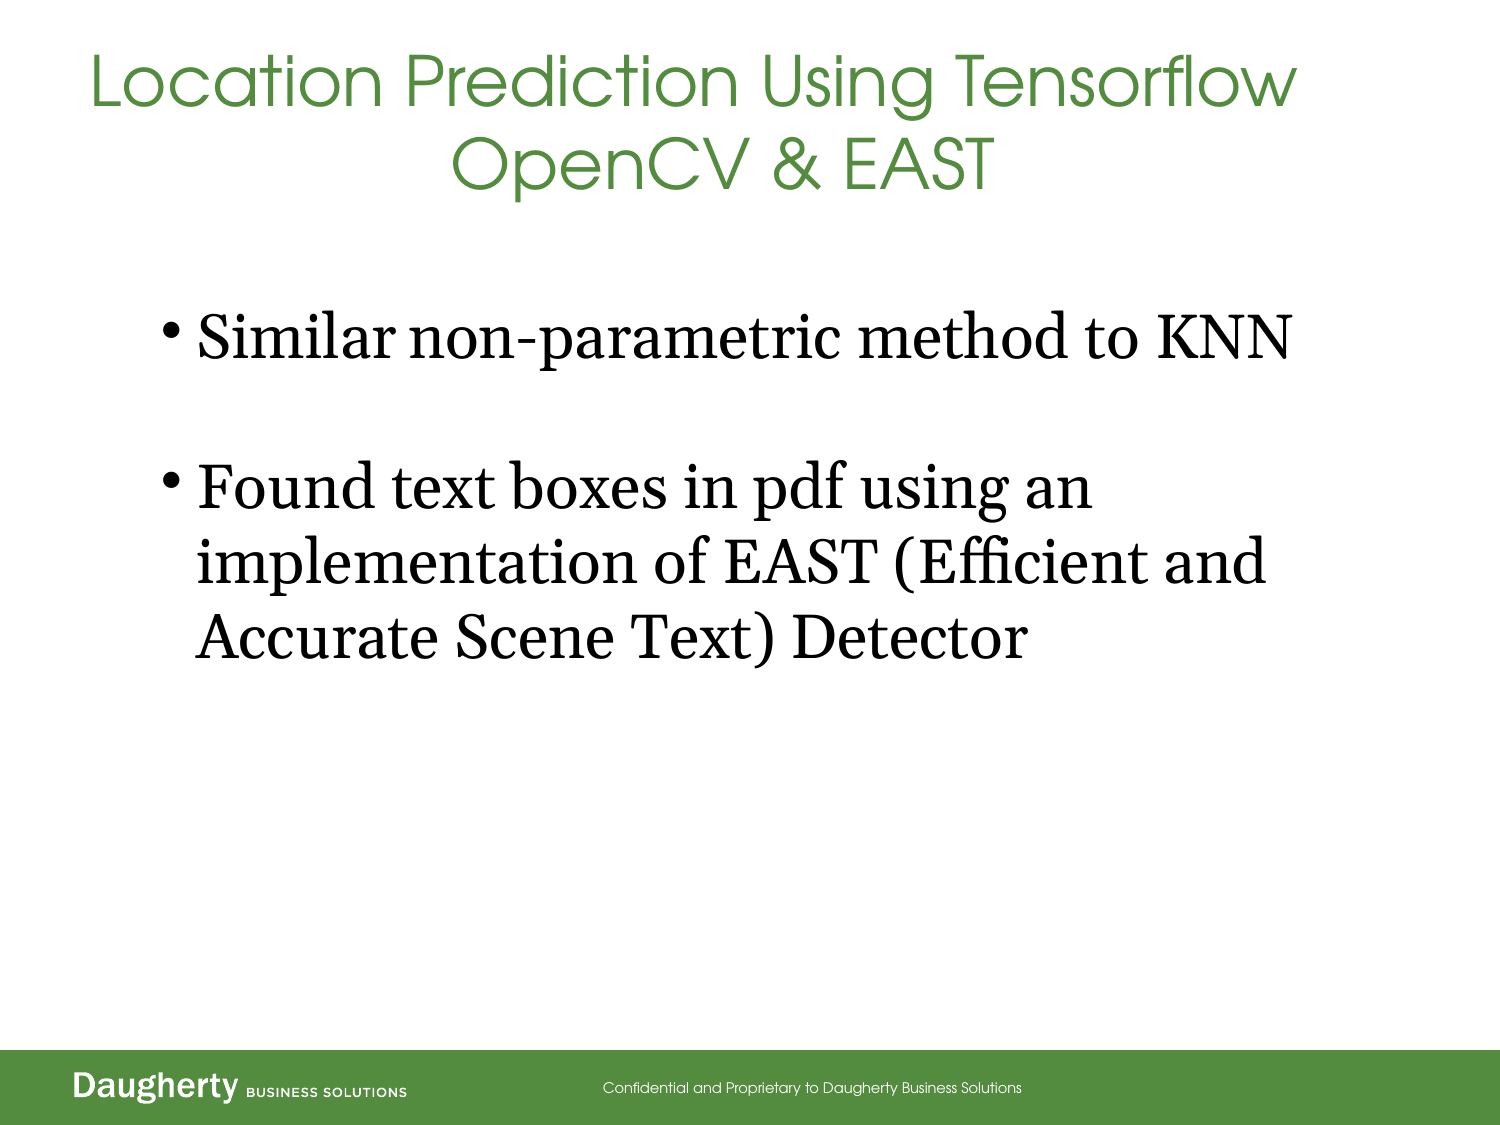

Location Prediction Using Tensorflow
OpenCV & EAST
Similar non-parametric method to KNN

Found text boxes in pdf using an implementation of EAST (Efficient and Accurate Scene Text) Detector